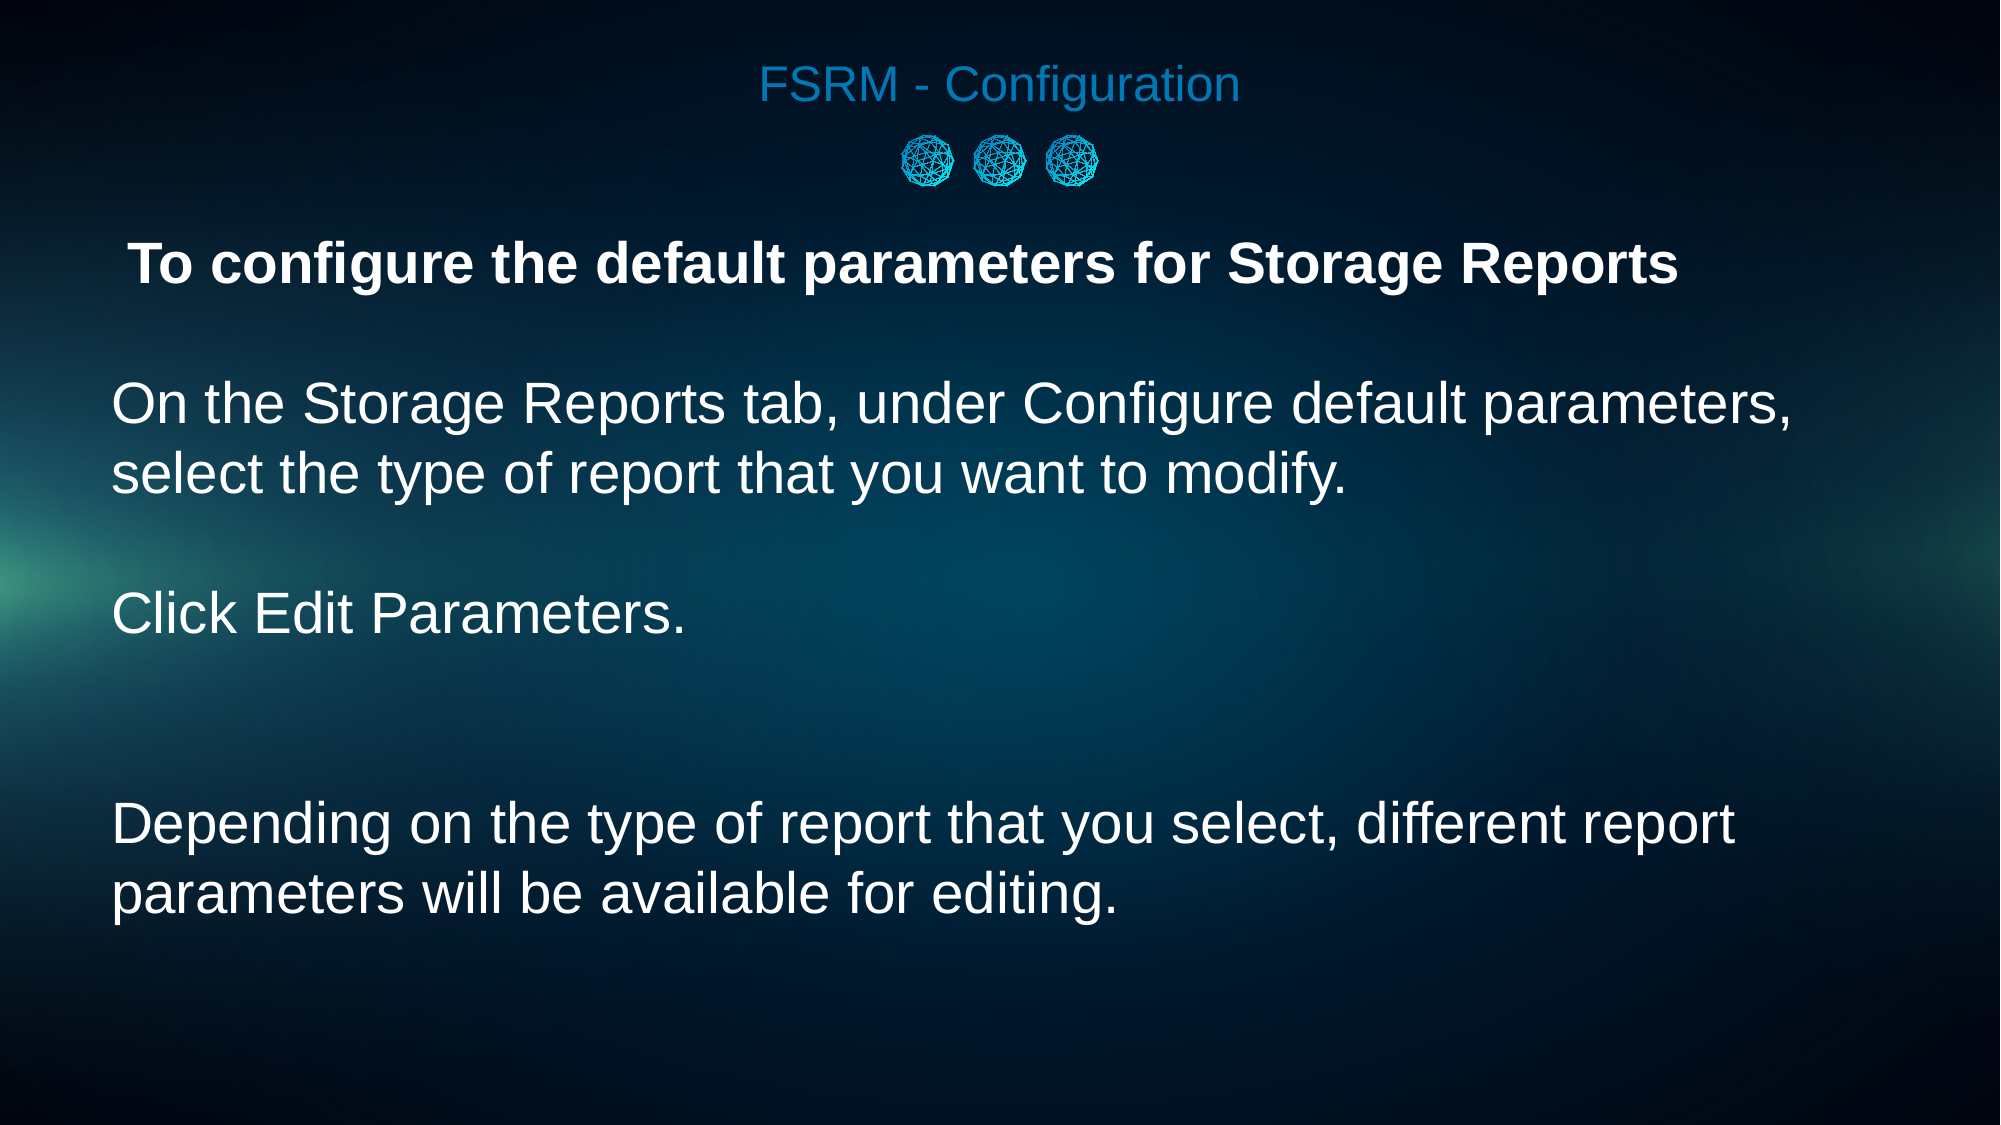

FSRM - Configuration

 To configure the default parameters for Storage Reports

On the Storage Reports tab, under Configure default parameters, select the type of report that you want to modify.

Click Edit Parameters.

Depending on the type of report that you select, different report parameters will be available for editing.